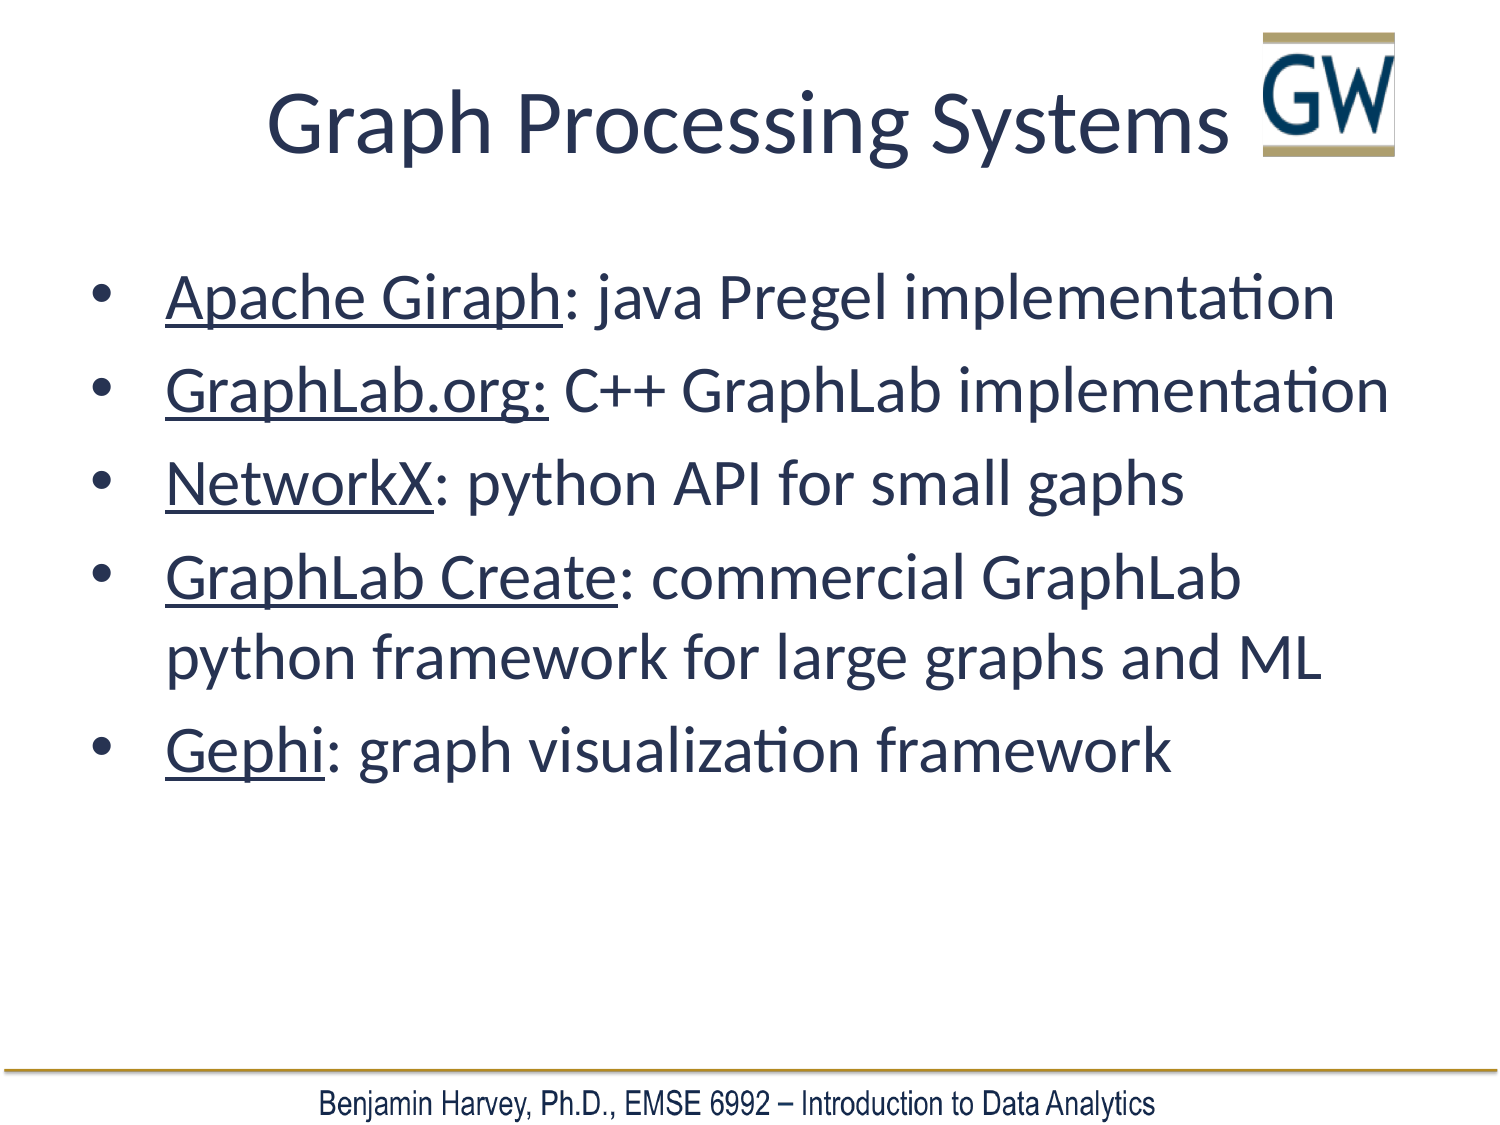

# Graph Processing Systems
Apache Giraph: java Pregel implementation
GraphLab.org: C++ GraphLab implementation
NetworkX: python API for small gaphs
GraphLab Create: commercial GraphLab python framework for large graphs and ML
Gephi: graph visualization framework